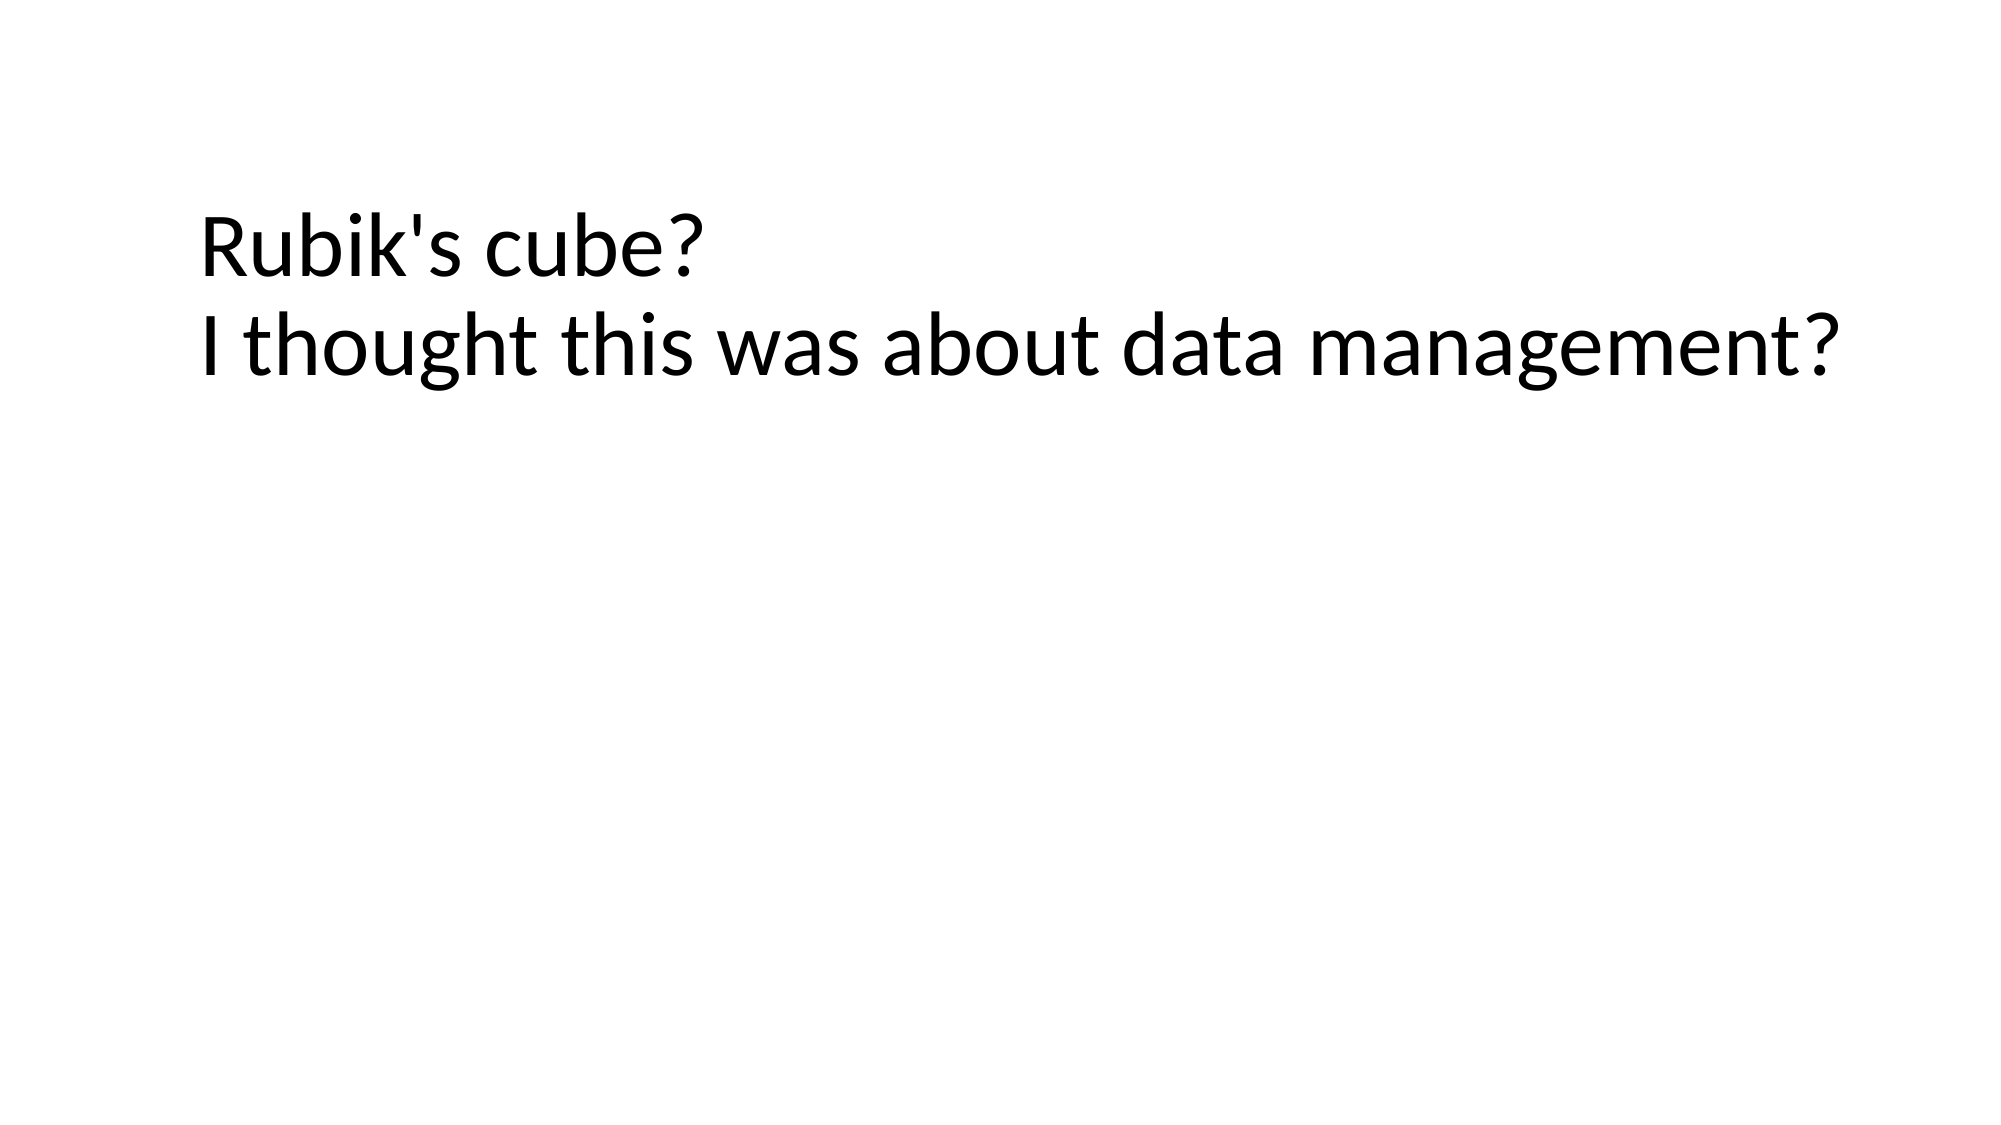

# Rubik's cube? I thought this was about data management?